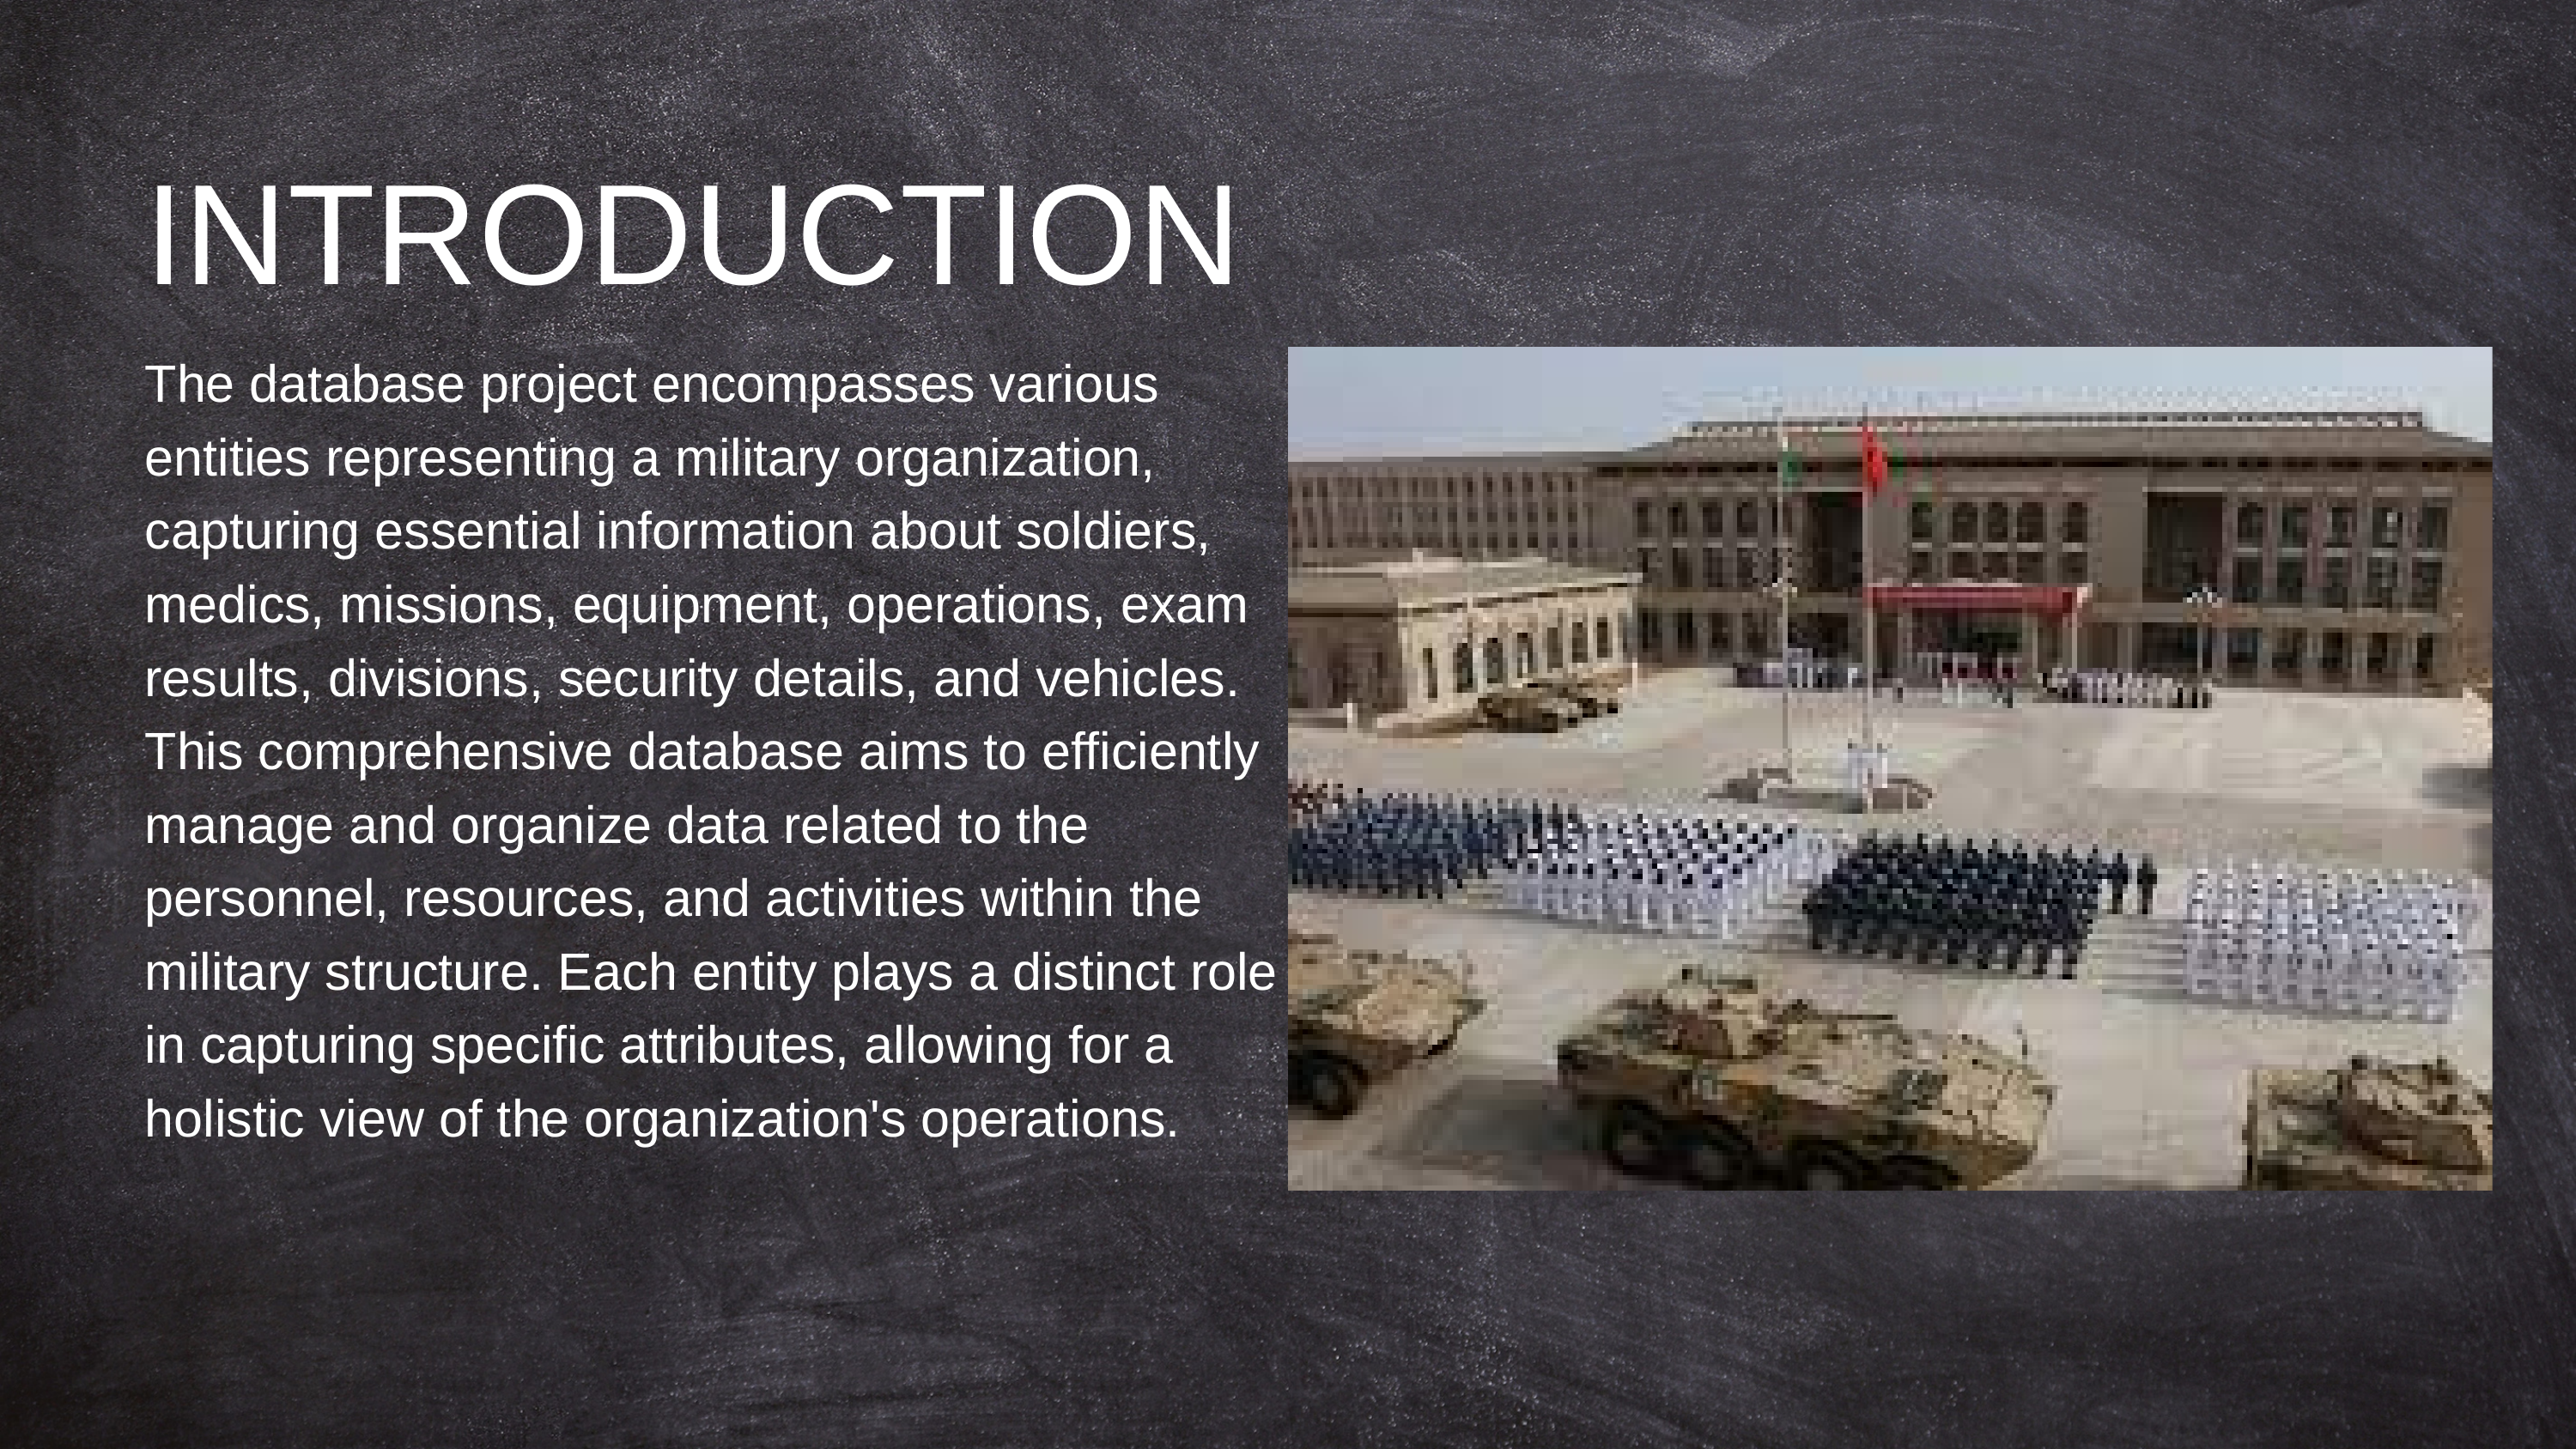

INTRODUCTION
The database project encompasses various entities representing a military organization, capturing essential information about soldiers, medics, missions, equipment, operations, exam results, divisions, security details, and vehicles. This comprehensive database aims to efficiently manage and organize data related to the personnel, resources, and activities within the military structure. Each entity plays a distinct role in capturing specific attributes, allowing for a holistic view of the organization's operations.